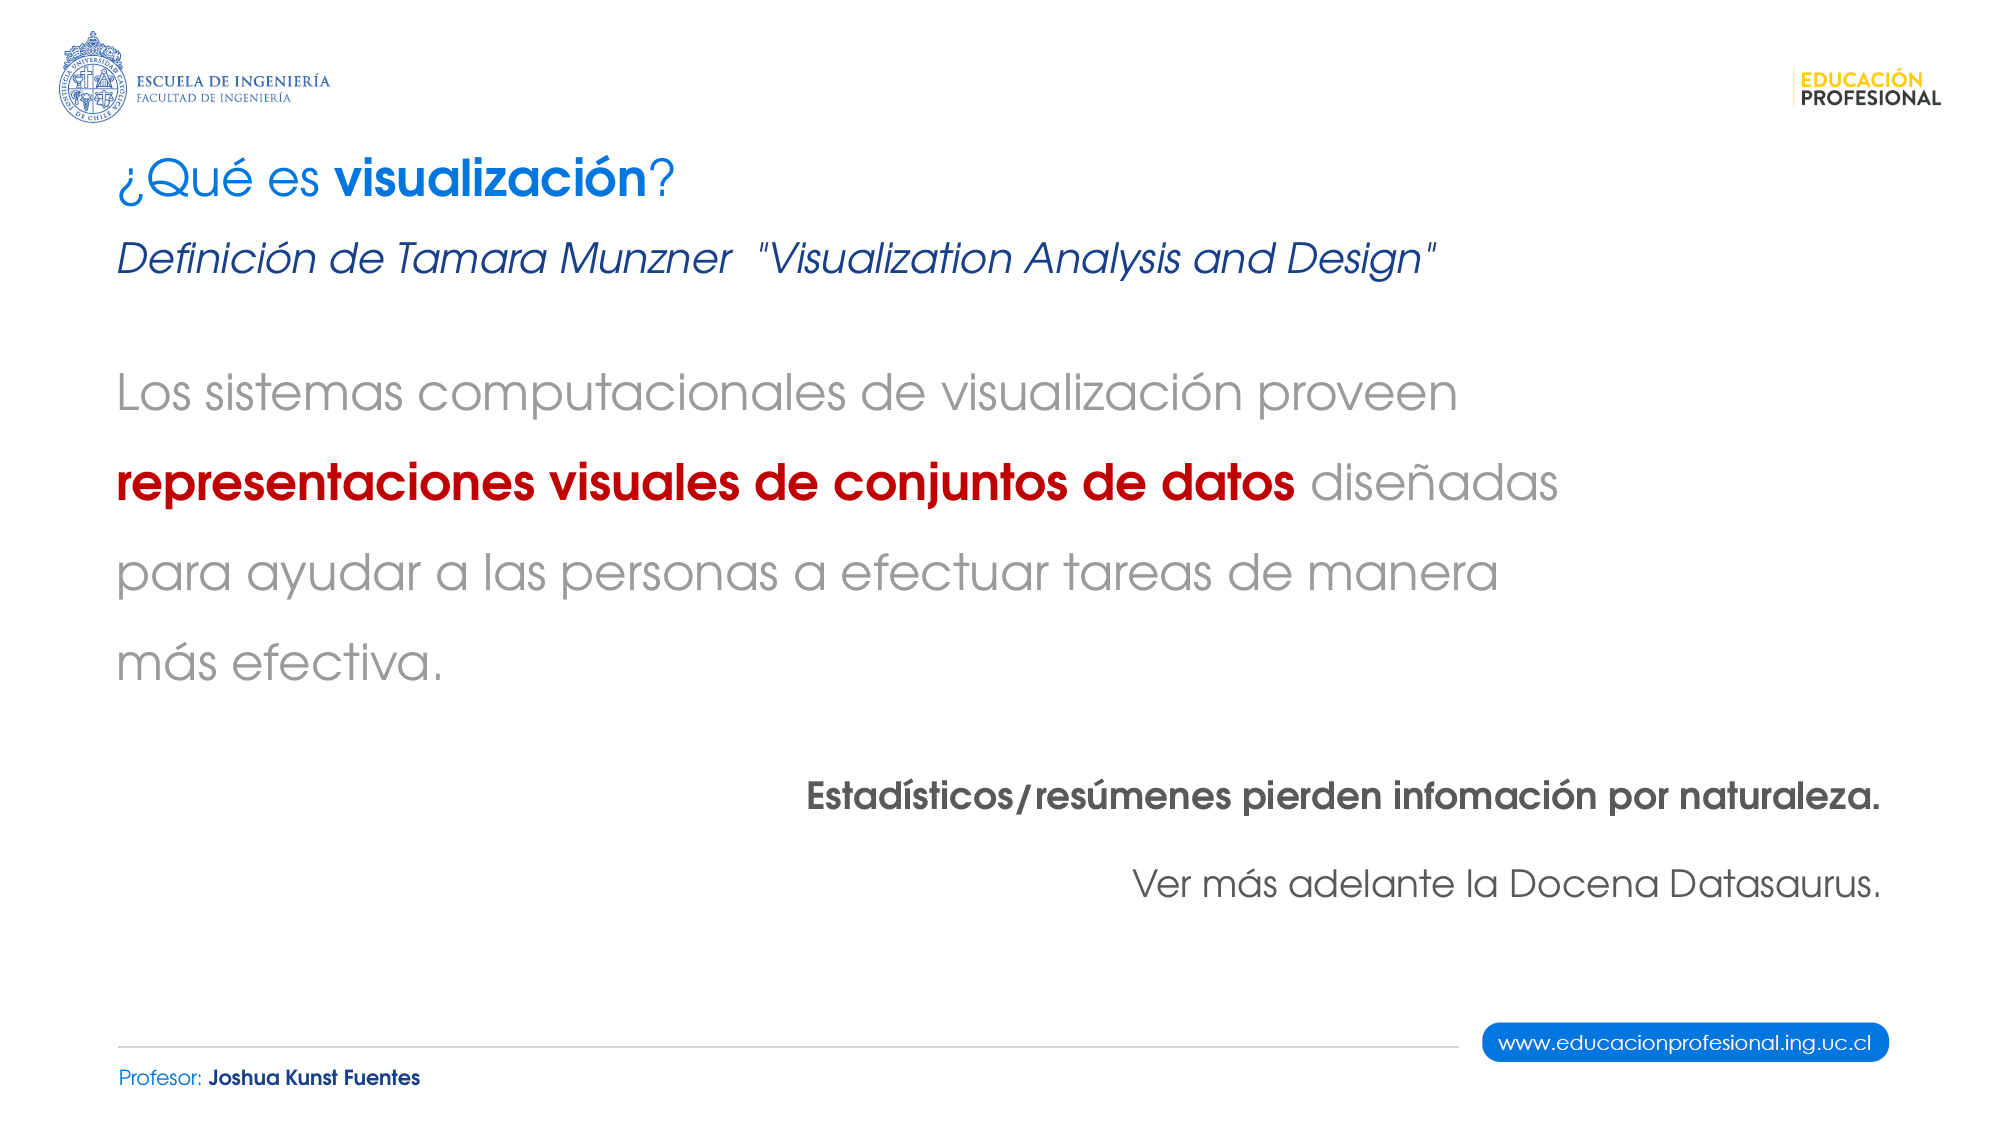

# ¿Qué es visualización?
Definición de Tamara Munzner  "Visualization Analysis and Design"
Los sistemas computacionales de visualización proveen representaciones visuales de conjuntos de datos diseñadas para ayudar a las personas a efectuar tareas de manera más efectiva.
Estadísticos/resúmenes pierden infomación por naturaleza.
Ver más adelante la Docena Datasaurus.